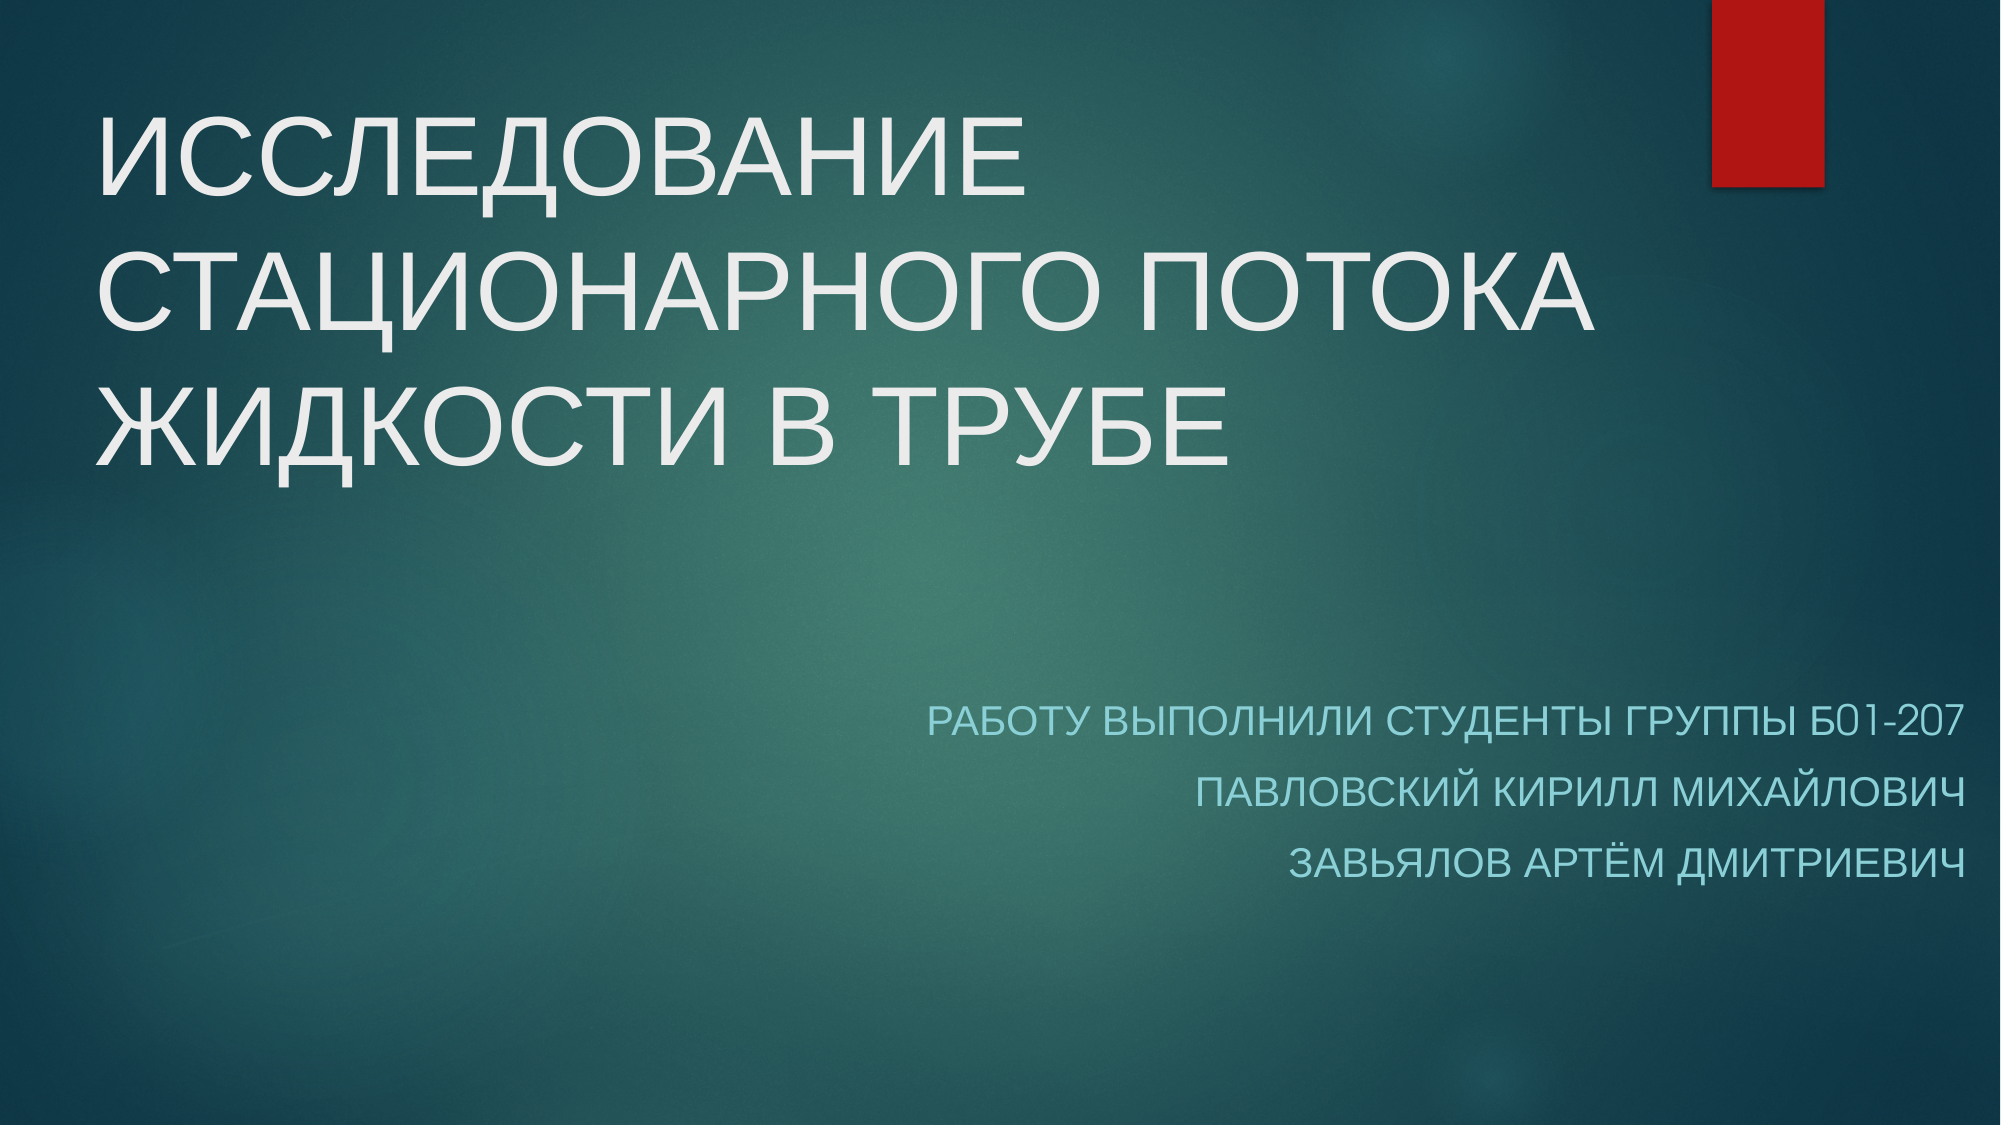

# ИССЛЕДОВАНИЕ СТАЦИОНАРНОГО ПОТОКА ЖИДКОСТИ В ТРУБЕ
РАБОТУ ВЫПОЛНИЛИ студенты группы Б01-207
Павловский Кирилл Михайлович
Завьялов Артём Дмитриевич